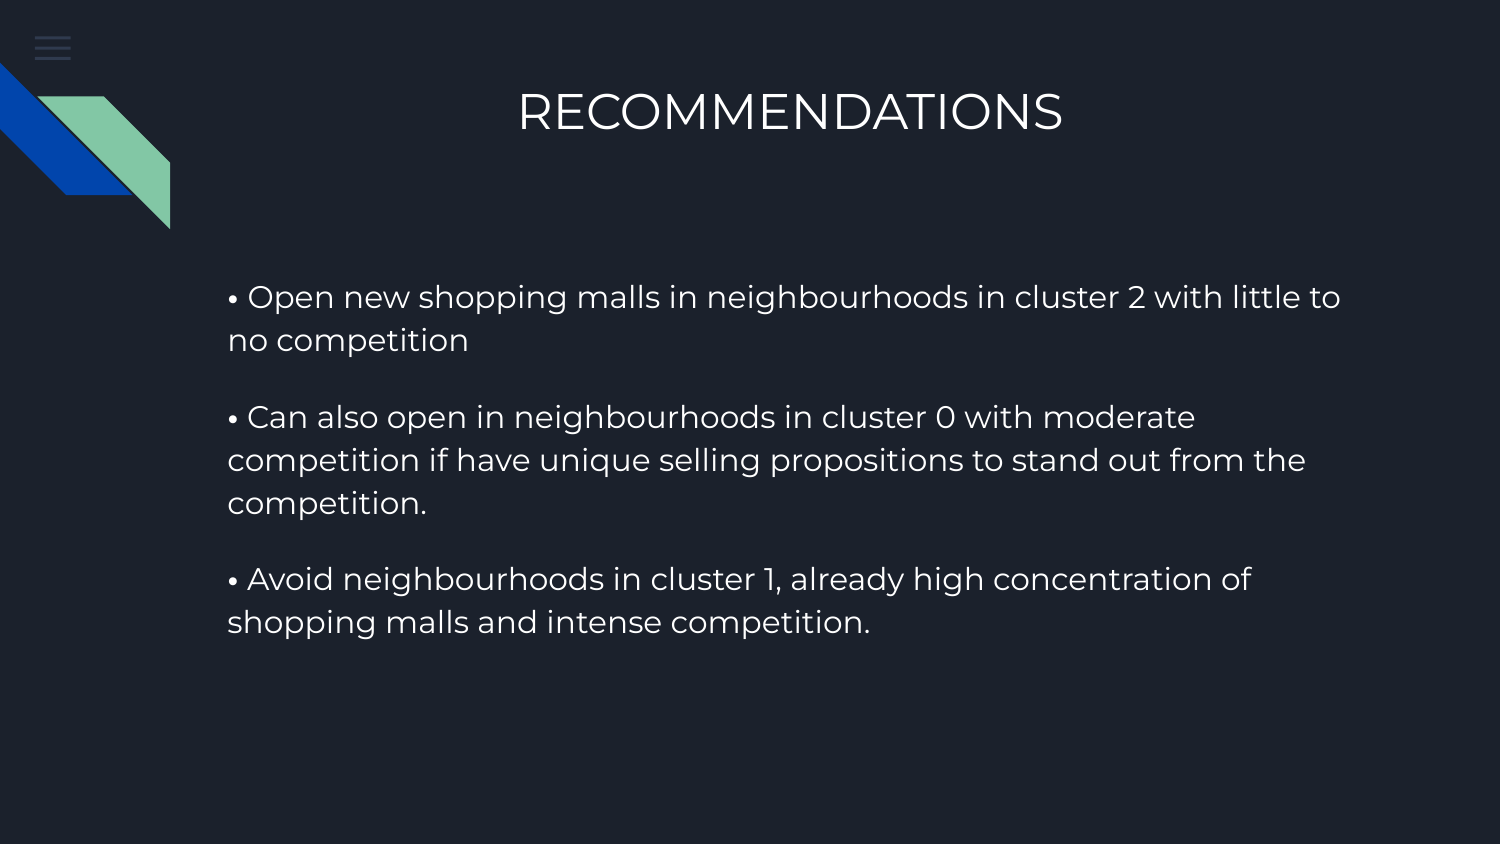

RECOMMENDATIONS
• Open new shopping malls in neighbourhoods in cluster 2 with little to no competition
• Can also open in neighbourhoods in cluster 0 with moderate competition if have unique selling propositions to stand out from the competition.
• Avoid neighbourhoods in cluster 1, already high concentration of shopping malls and intense competition.